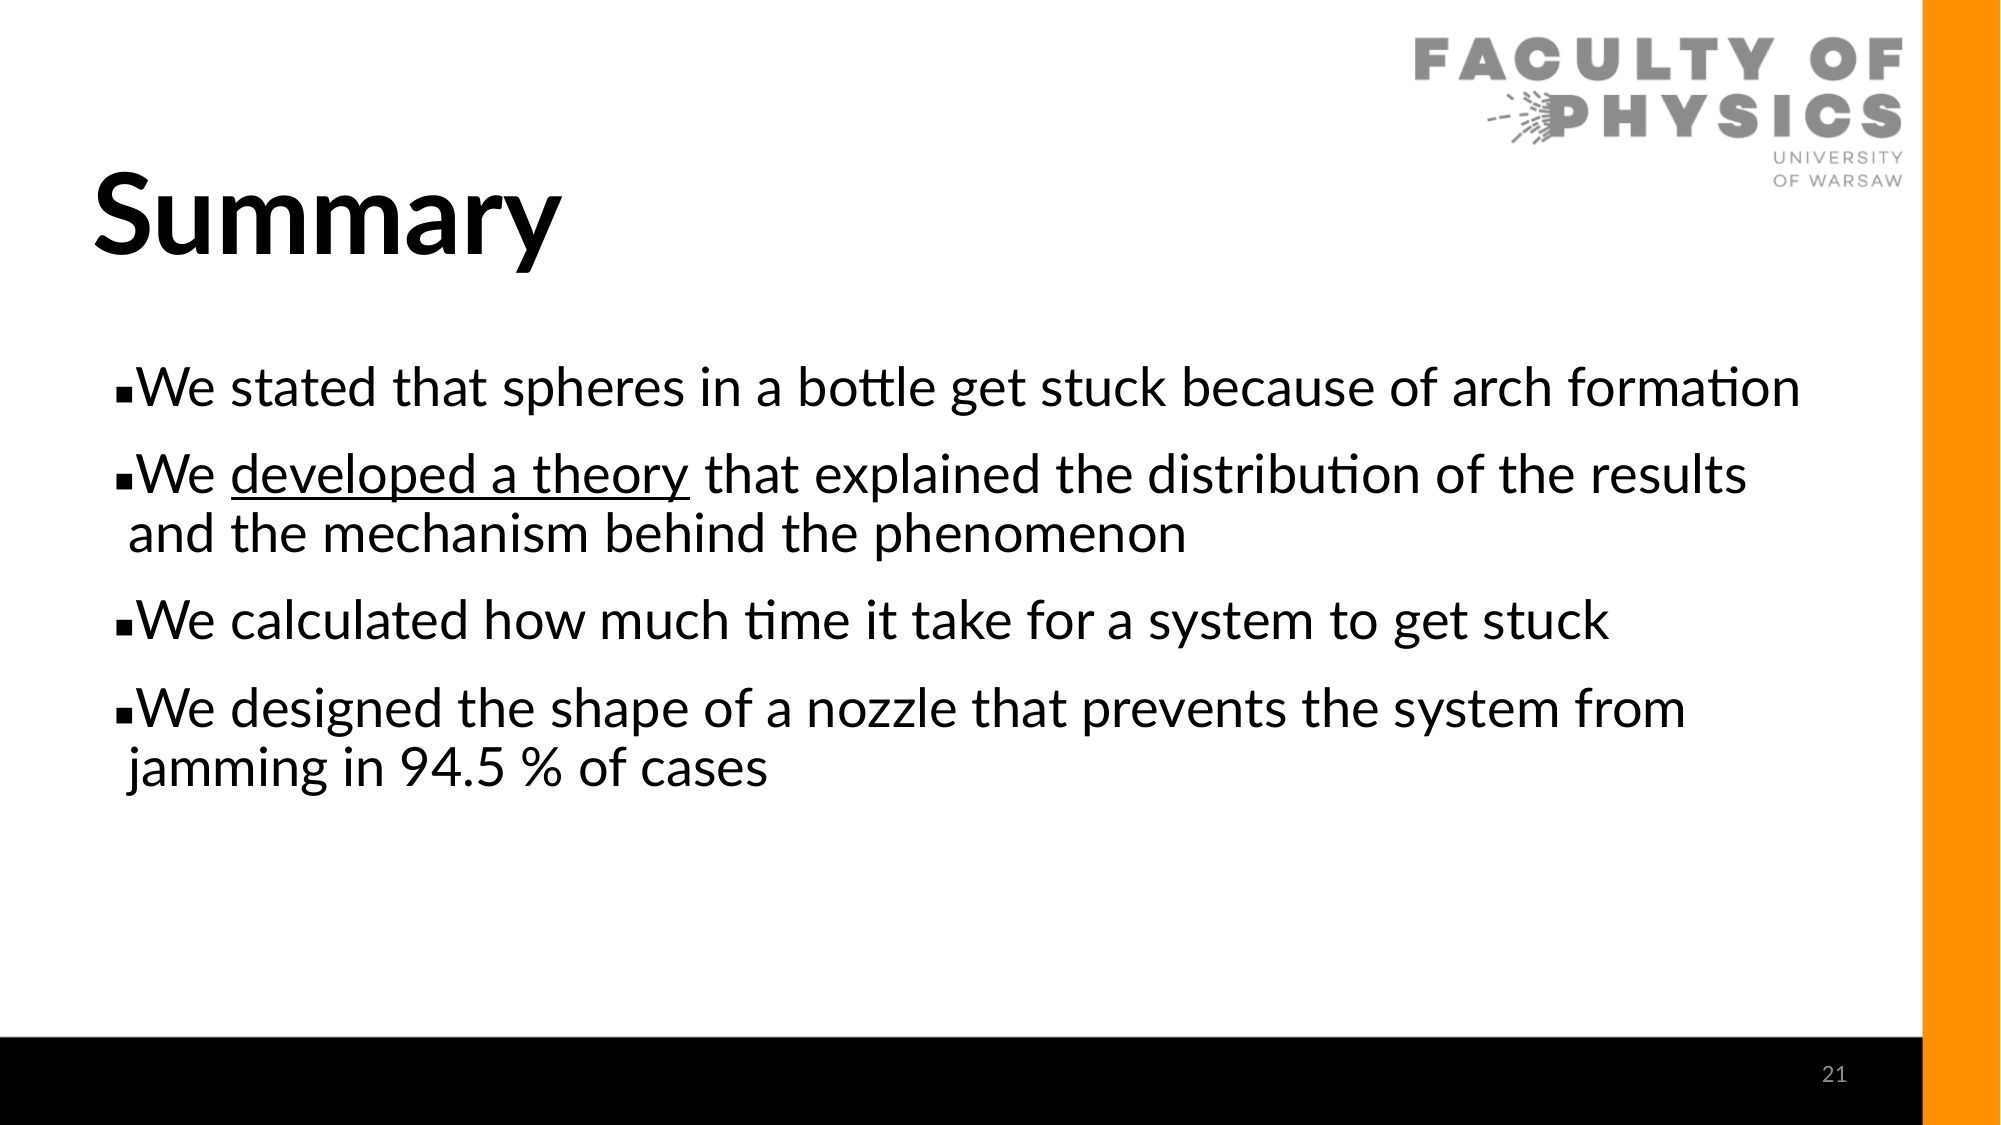

# Summary

We stated that spheres in a bottle get stuck because of arch formation
We developed a theory that explained the distribution of the results and the mechanism behind the phenomenon
We calculated how much time it take for a system to get stuck
We designed the shape of a nozzle that prevents the system from jamming in 94.5 % of cases

21